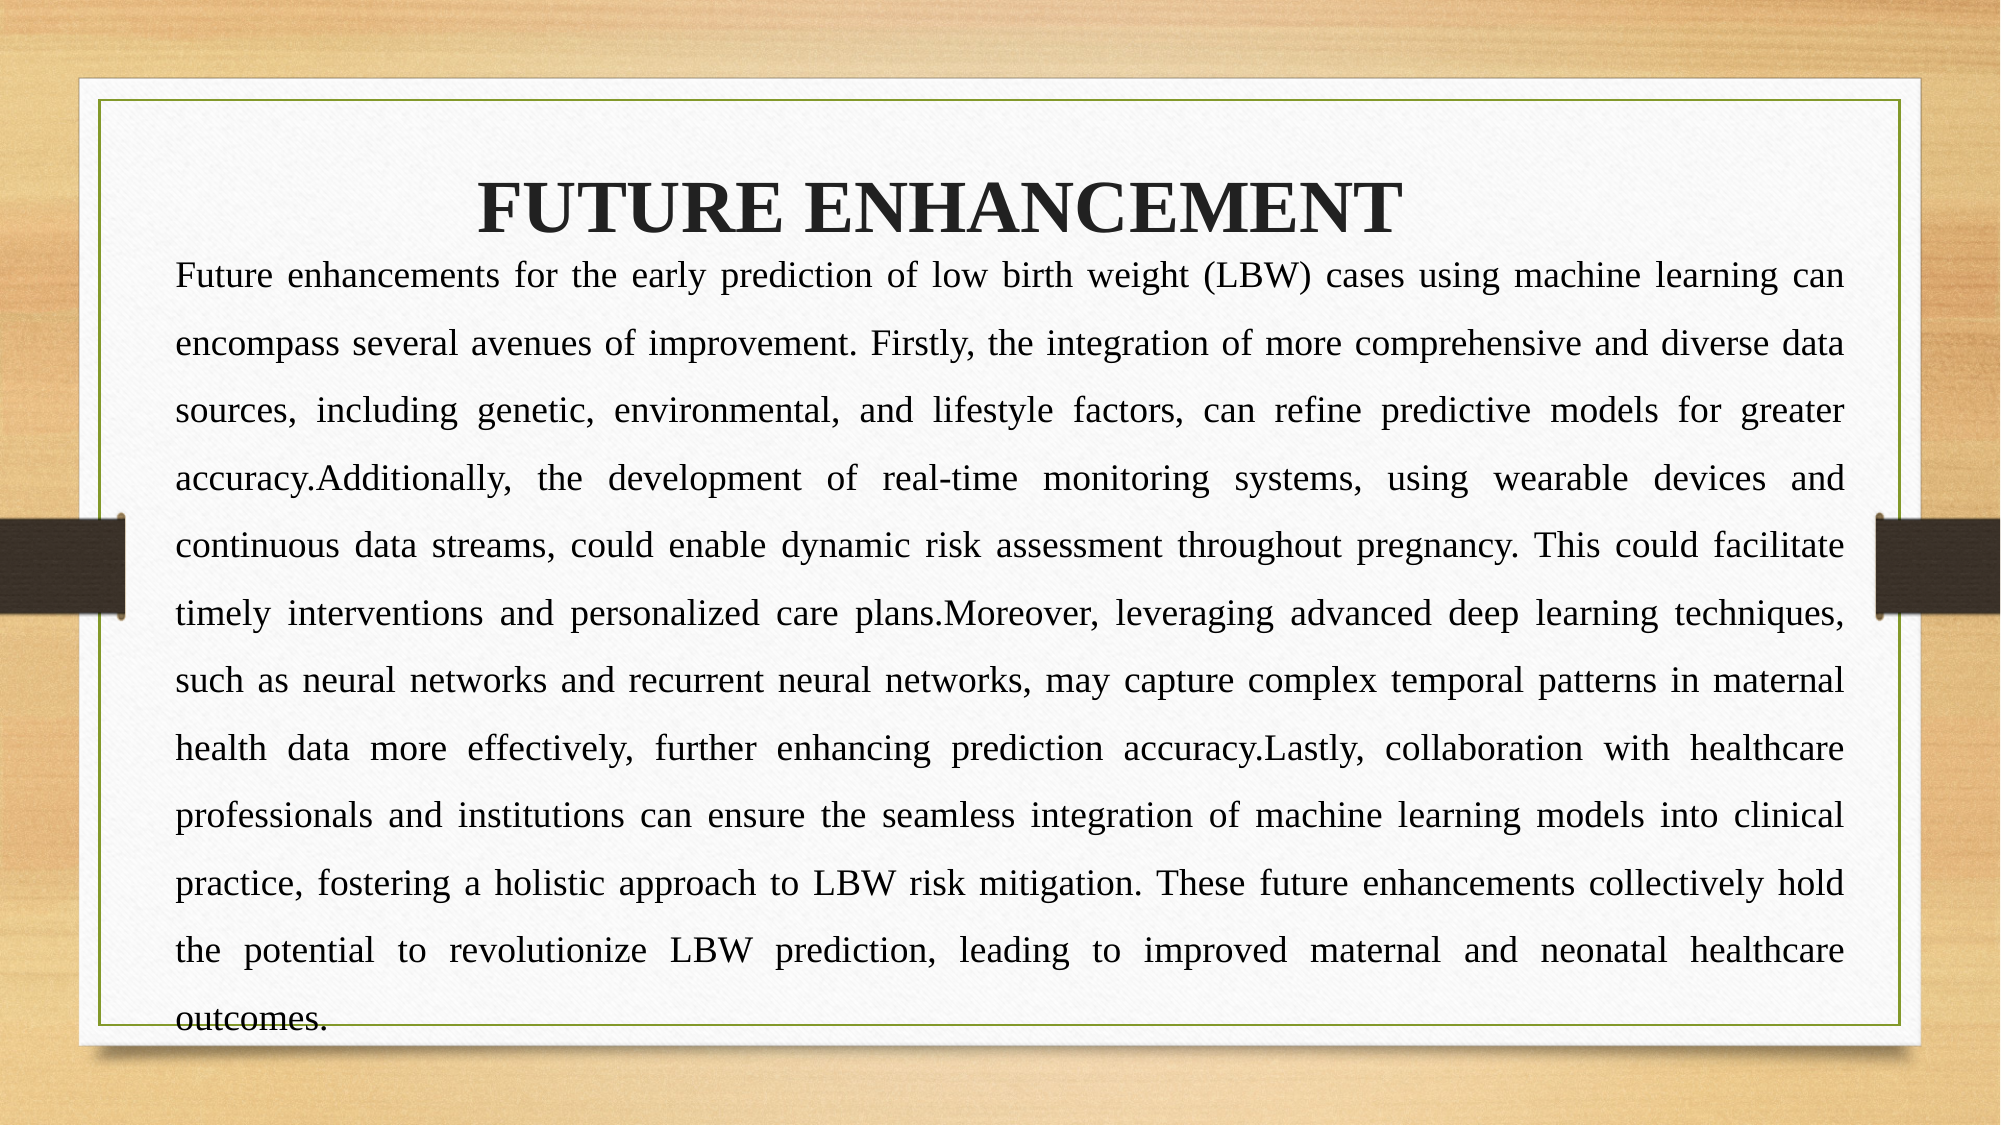

FUTURE ENHANCEMENT
Future enhancements for the early prediction of low birth weight (LBW) cases using machine learning can encompass several avenues of improvement. Firstly, the integration of more comprehensive and diverse data sources, including genetic, environmental, and lifestyle factors, can refine predictive models for greater accuracy.Additionally, the development of real-time monitoring systems, using wearable devices and continuous data streams, could enable dynamic risk assessment throughout pregnancy. This could facilitate timely interventions and personalized care plans.Moreover, leveraging advanced deep learning techniques, such as neural networks and recurrent neural networks, may capture complex temporal patterns in maternal health data more effectively, further enhancing prediction accuracy.Lastly, collaboration with healthcare professionals and institutions can ensure the seamless integration of machine learning models into clinical practice, fostering a holistic approach to LBW risk mitigation. These future enhancements collectively hold the potential to revolutionize LBW prediction, leading to improved maternal and neonatal healthcare outcomes.